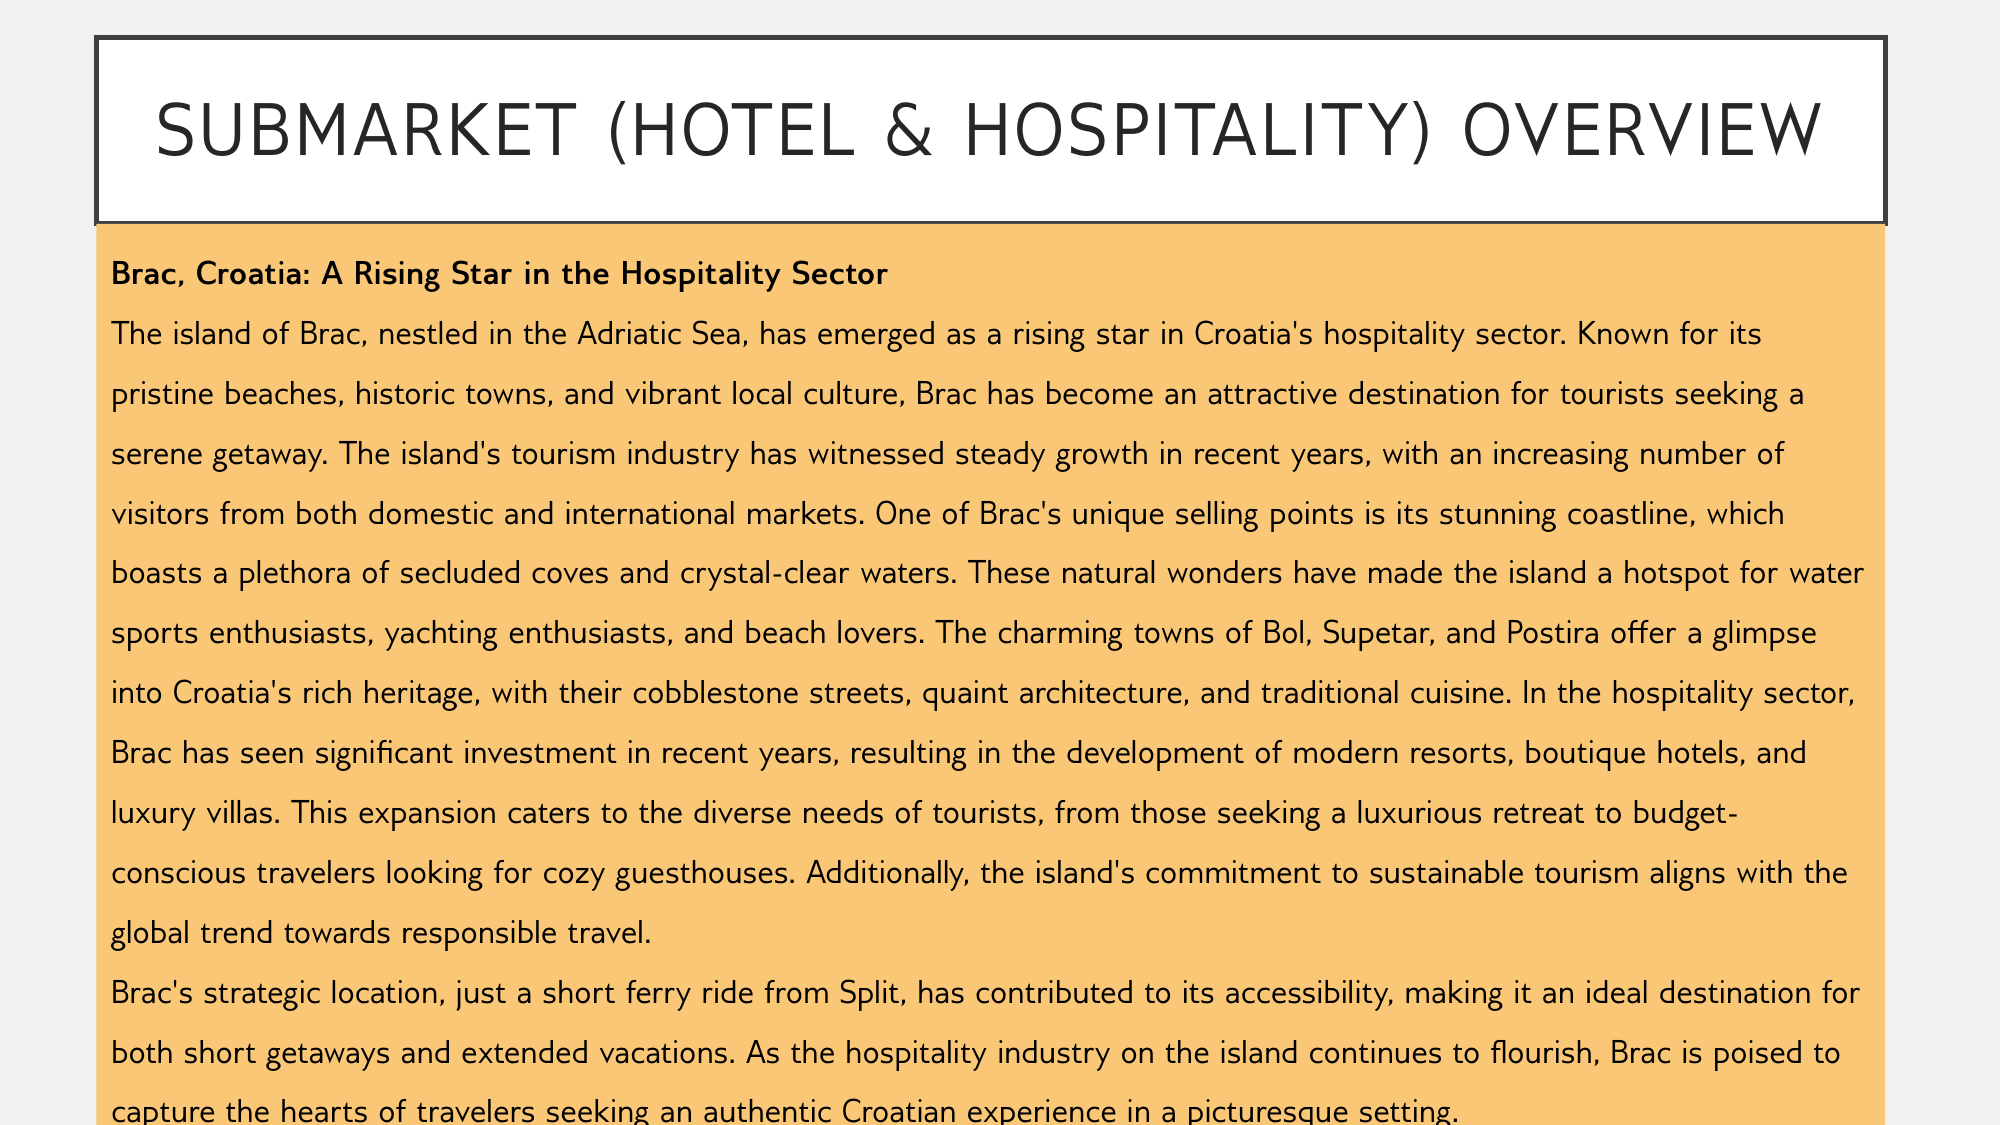

# Submarket (Hotel & Hospitality) Overview
Brac, Croatia: A Rising Star in the Hospitality Sector
The island of Brac, nestled in the Adriatic Sea, has emerged as a rising star in Croatia's hospitality sector. Known for its pristine beaches, historic towns, and vibrant local culture, Brac has become an attractive destination for tourists seeking a serene getaway. The island's tourism industry has witnessed steady growth in recent years, with an increasing number of visitors from both domestic and international markets. One of Brac's unique selling points is its stunning coastline, which boasts a plethora of secluded coves and crystal-clear waters. These natural wonders have made the island a hotspot for water sports enthusiasts, yachting enthusiasts, and beach lovers. The charming towns of Bol, Supetar, and Postira offer a glimpse into Croatia's rich heritage, with their cobblestone streets, quaint architecture, and traditional cuisine. In the hospitality sector, Brac has seen significant investment in recent years, resulting in the development of modern resorts, boutique hotels, and luxury villas. This expansion caters to the diverse needs of tourists, from those seeking a luxurious retreat to budget-conscious travelers looking for cozy guesthouses. Additionally, the island's commitment to sustainable tourism aligns with the global trend towards responsible travel.
Brac's strategic location, just a short ferry ride from Split, has contributed to its accessibility, making it an ideal destination for both short getaways and extended vacations. As the hospitality industry on the island continues to flourish, Brac is poised to capture the hearts of travelers seeking an authentic Croatian experience in a picturesque setting.